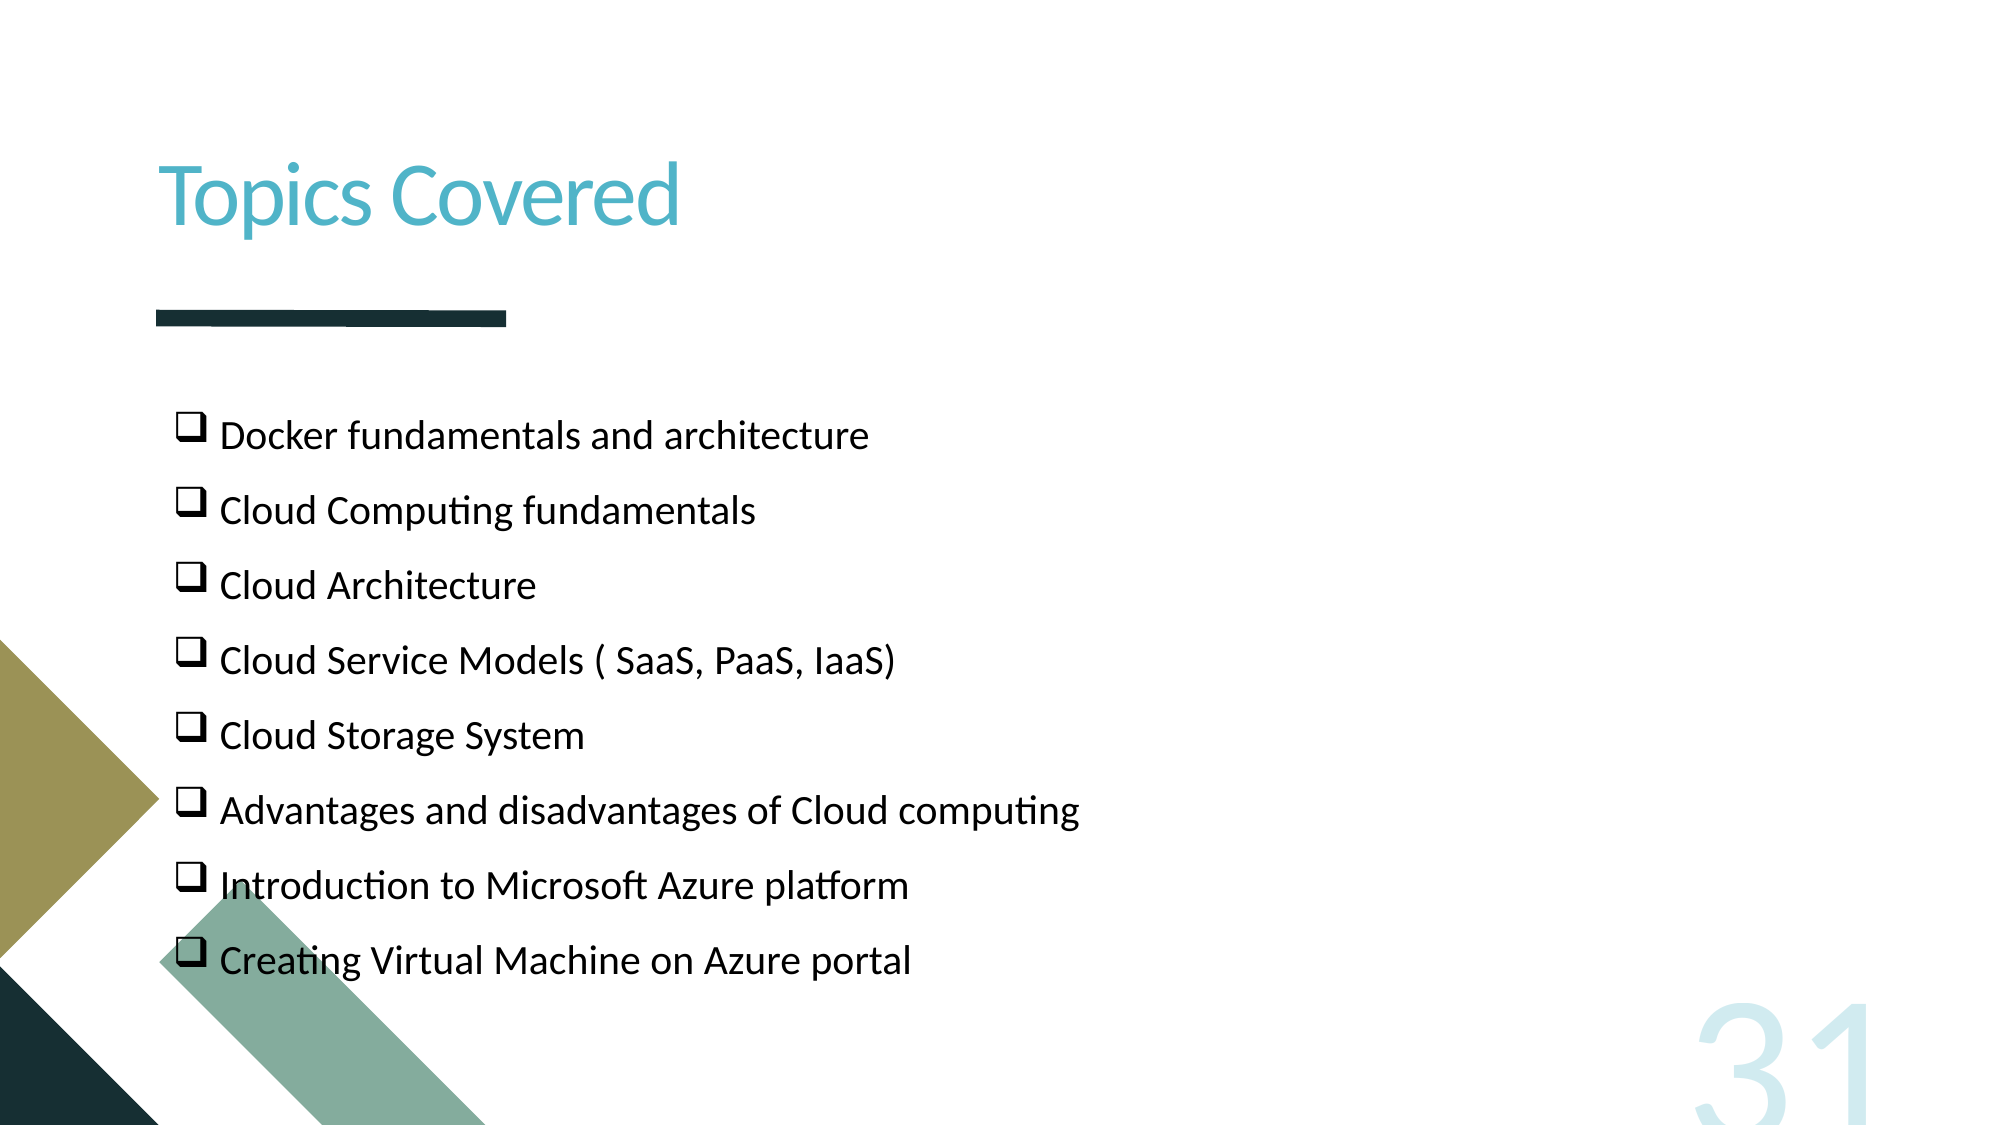

# Topics Covered
Docker fundamentals and architecture
Cloud Computing fundamentals
Cloud Architecture
Cloud Service Models ( SaaS, PaaS, IaaS)
Cloud Storage System
Advantages and disadvantages of Cloud computing
Introduction to Microsoft Azure platform
Creating Virtual Machine on Azure portal

31